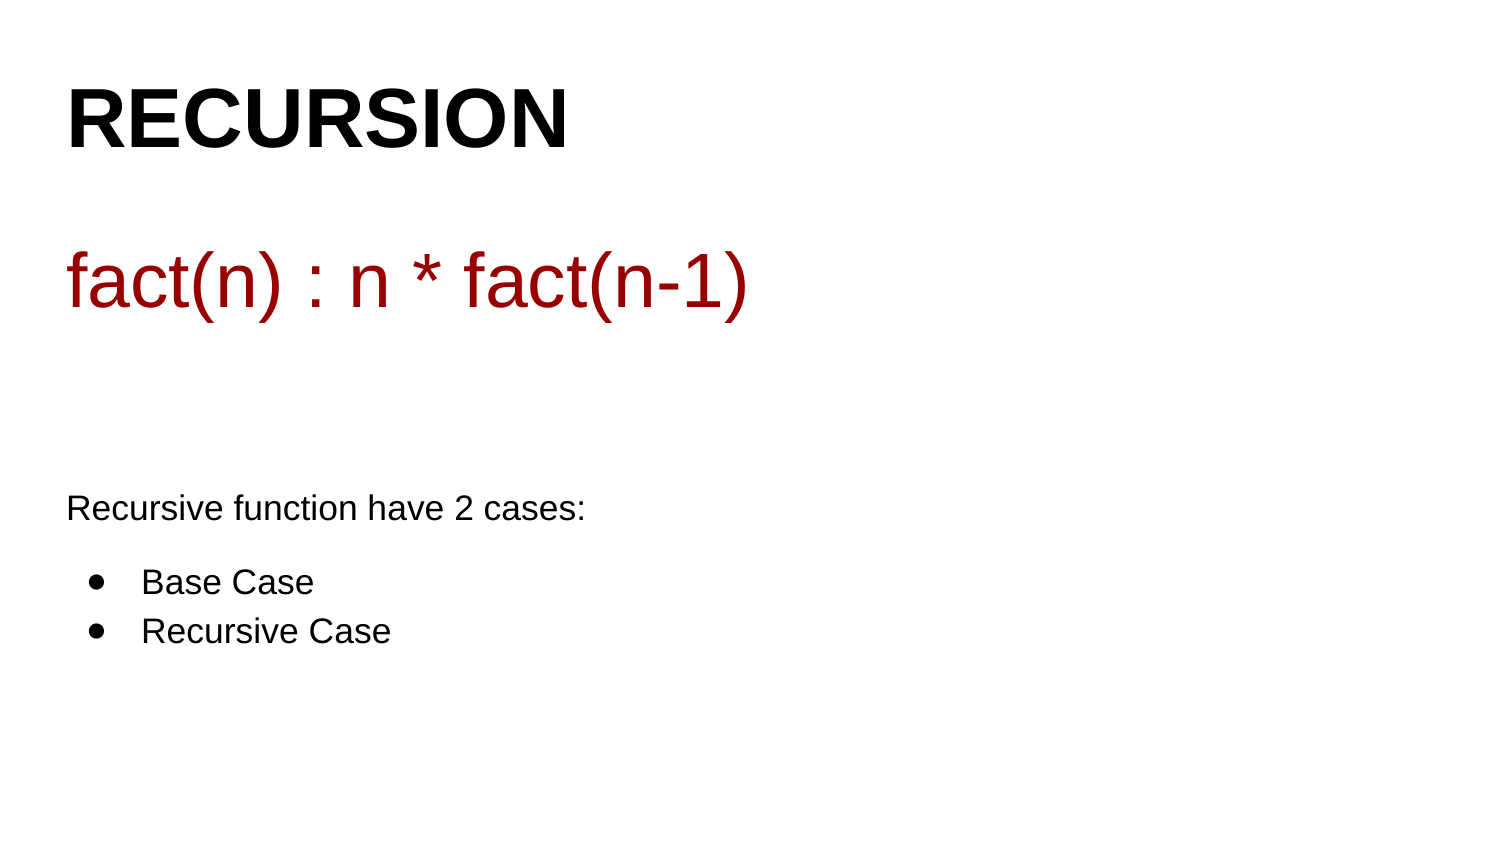

# RECURSION
fact(n) : n * fact(n-1)

Recursive function have 2 cases:
Base Case
Recursive Case